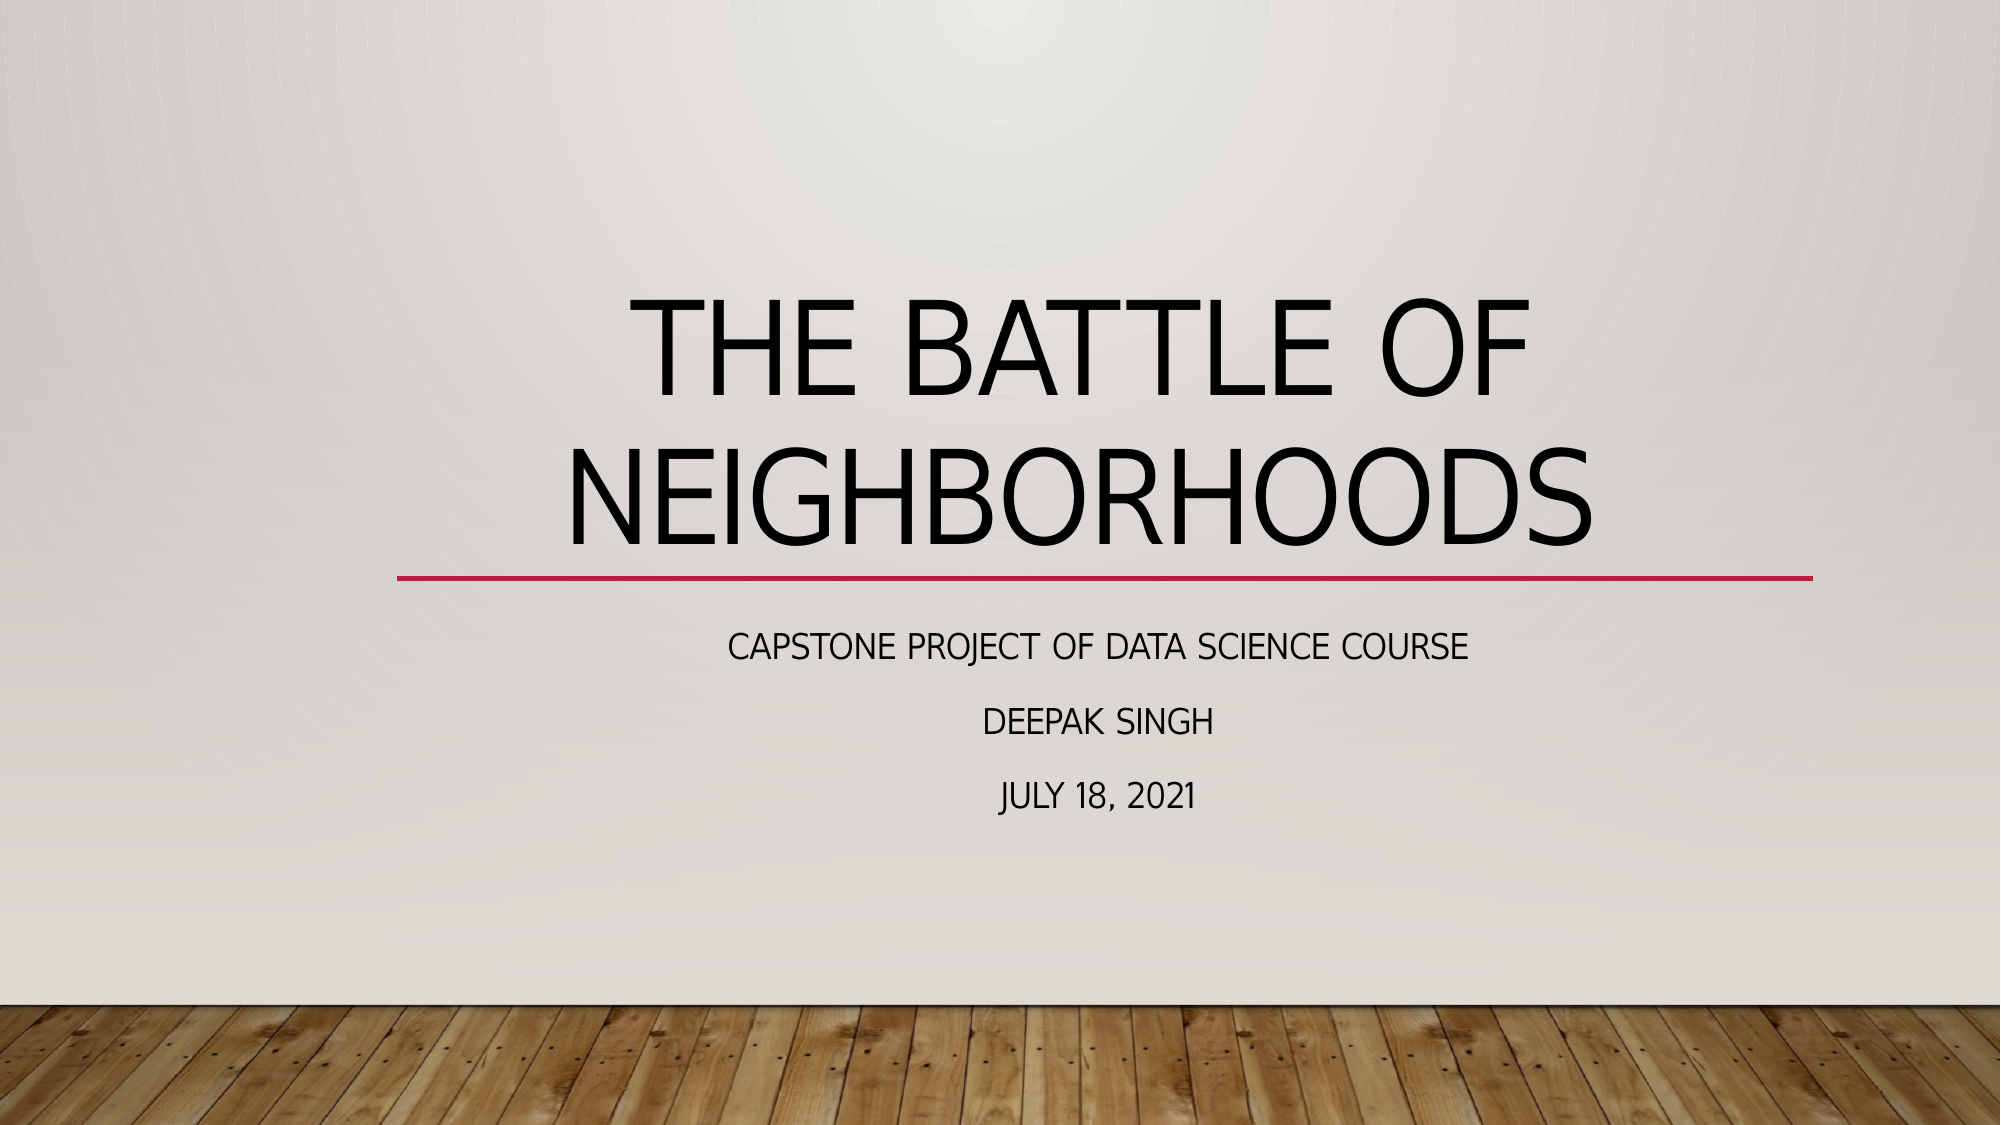

# The Battle of Neighborhoods
Capstone Project of Data science course
Deepak singh
July 18, 2021